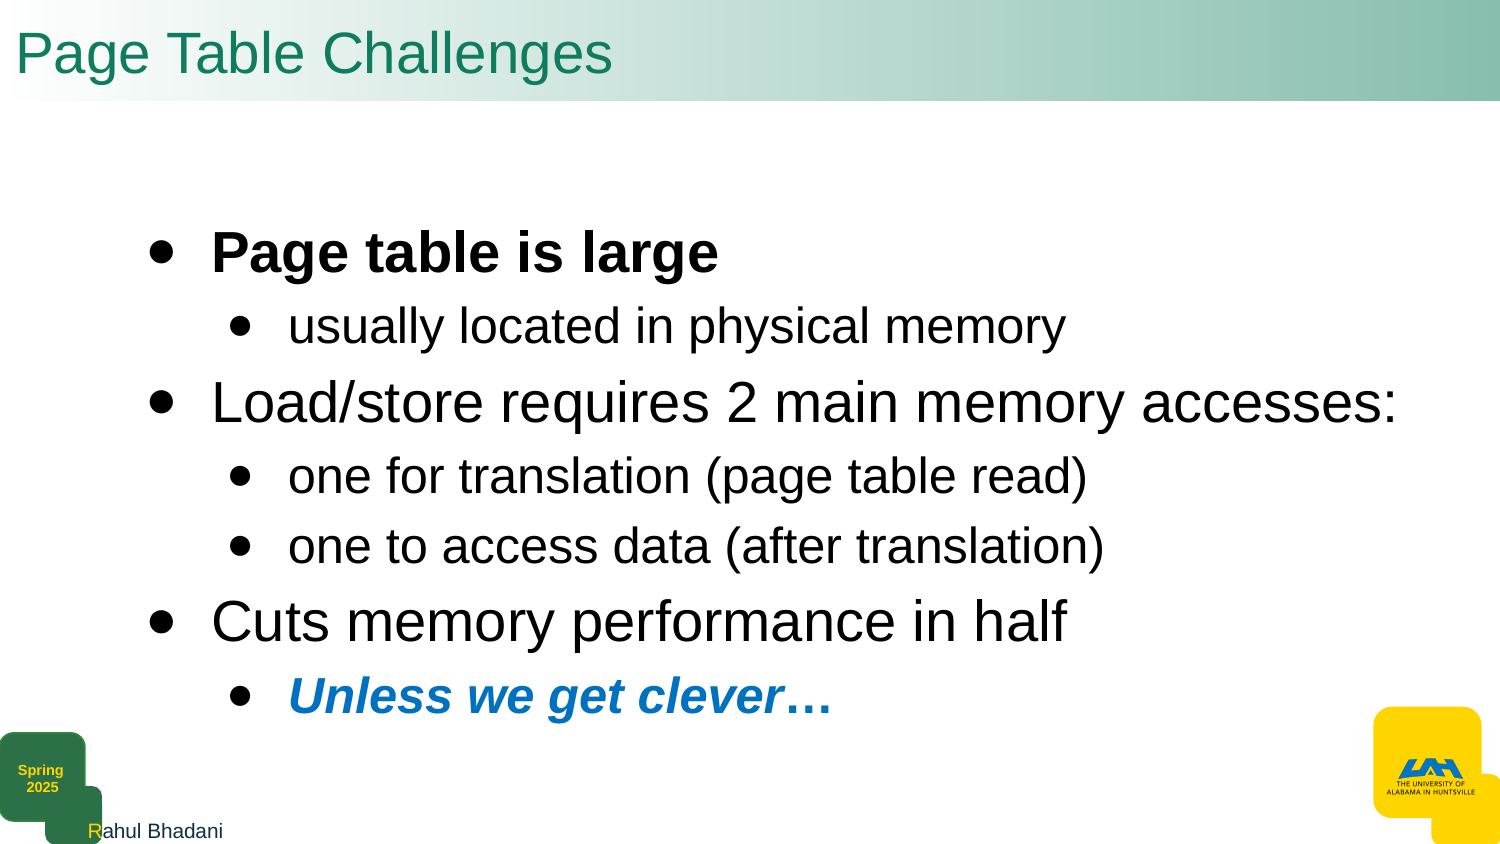

# Page Table Challenges​
Page table is large​
usually located in physical memory​
Load/store requires 2 main memory accesses:​
one for translation (page table read)​
one to access data (after translation)​
Cuts memory performance in half​
Unless we get clever…​